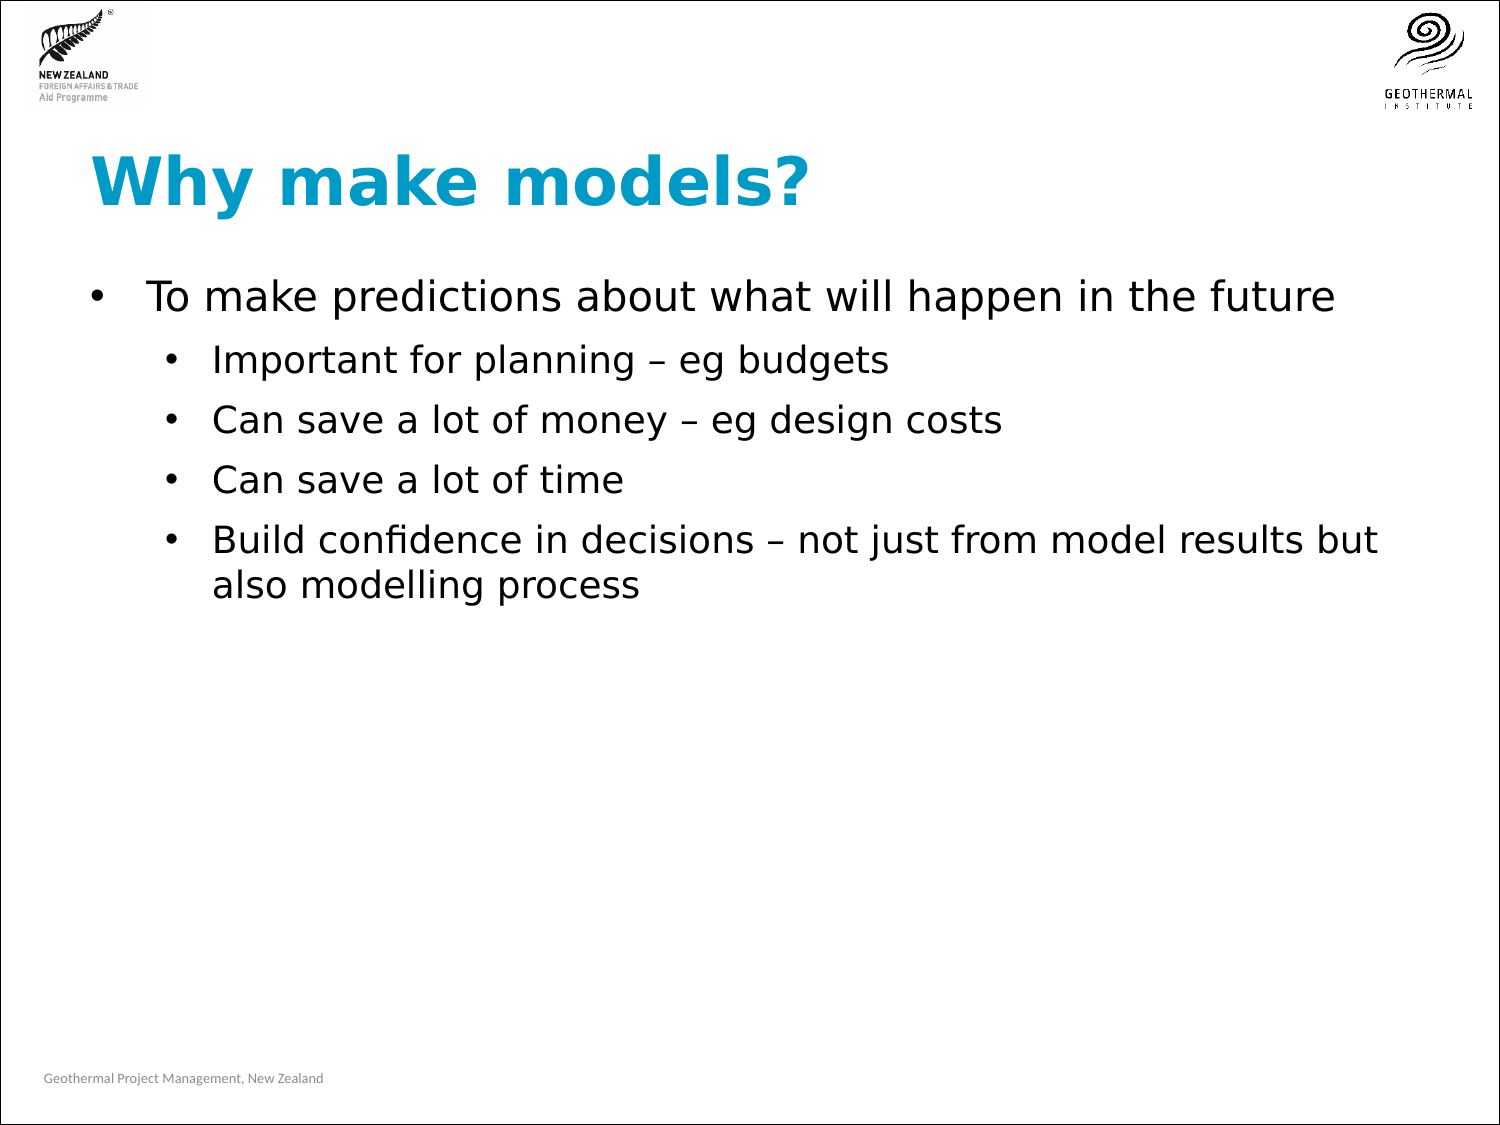

# Why make models?
To make predictions about what will happen in the future
Important for planning – eg budgets
Can save a lot of money – eg design costs
Can save a lot of time
Build confidence in decisions – not just from model results but also modelling process